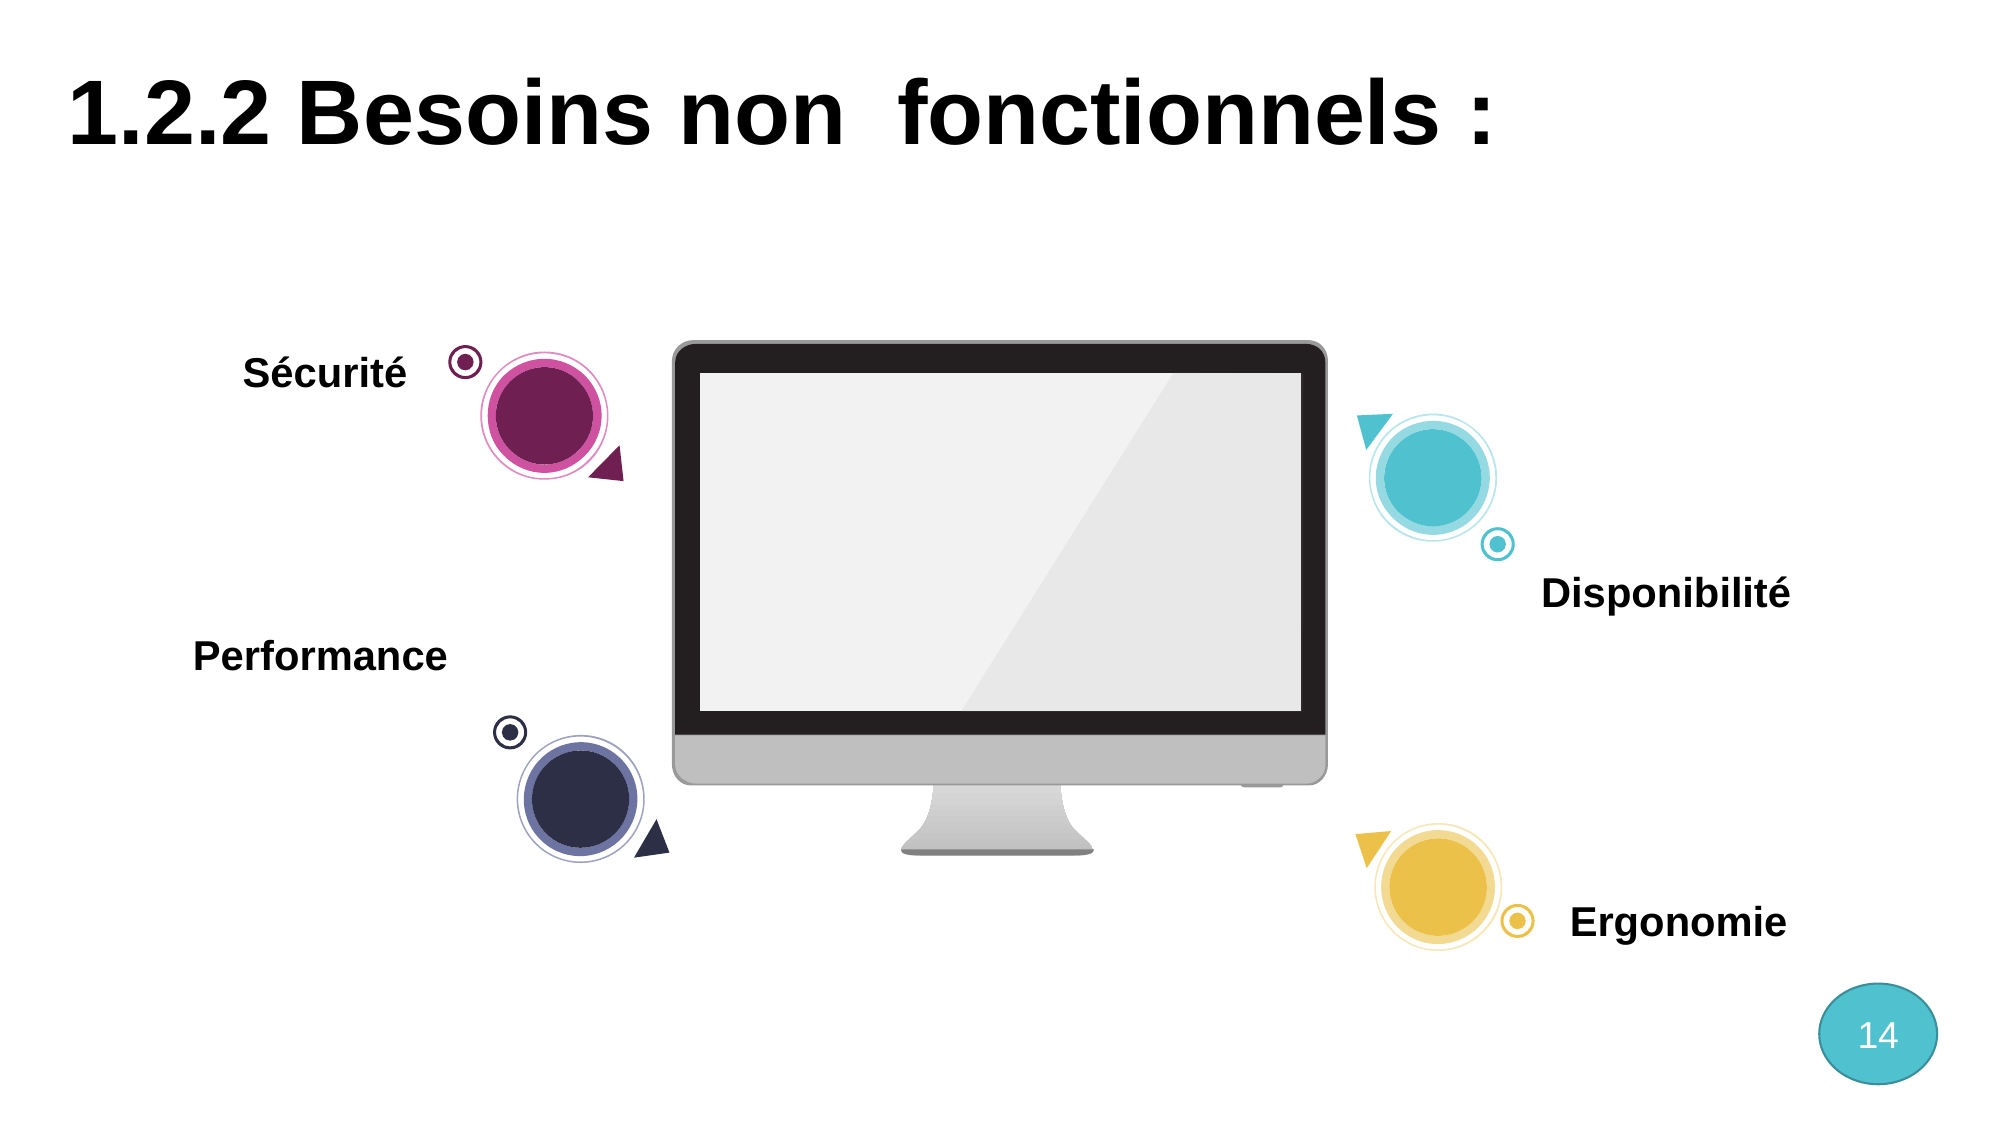

1.2.2 Besoins non  fonctionnels :
Sécurité

Disponibilité

Performance

Ergonomie

14